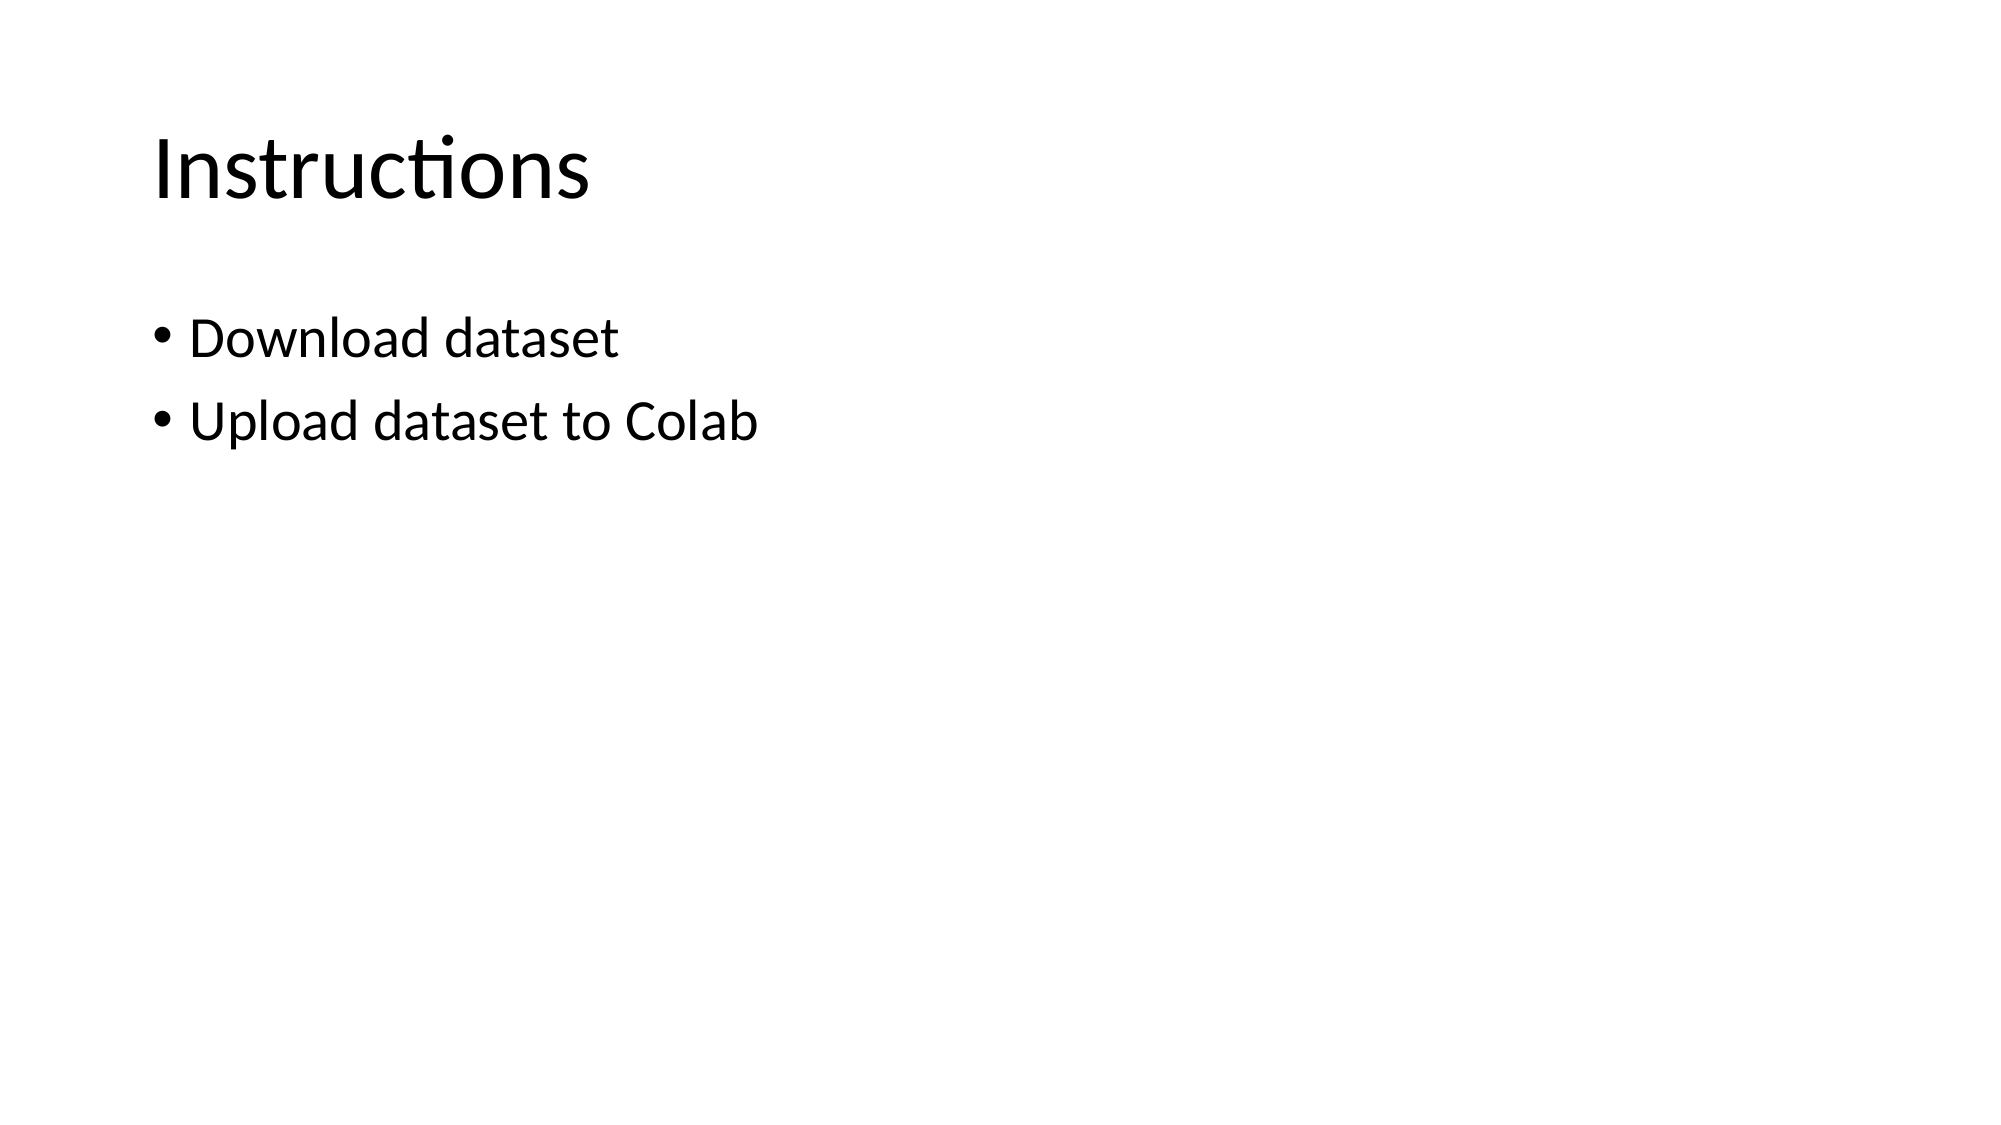

# Instructions
Download dataset
Upload dataset to Colab